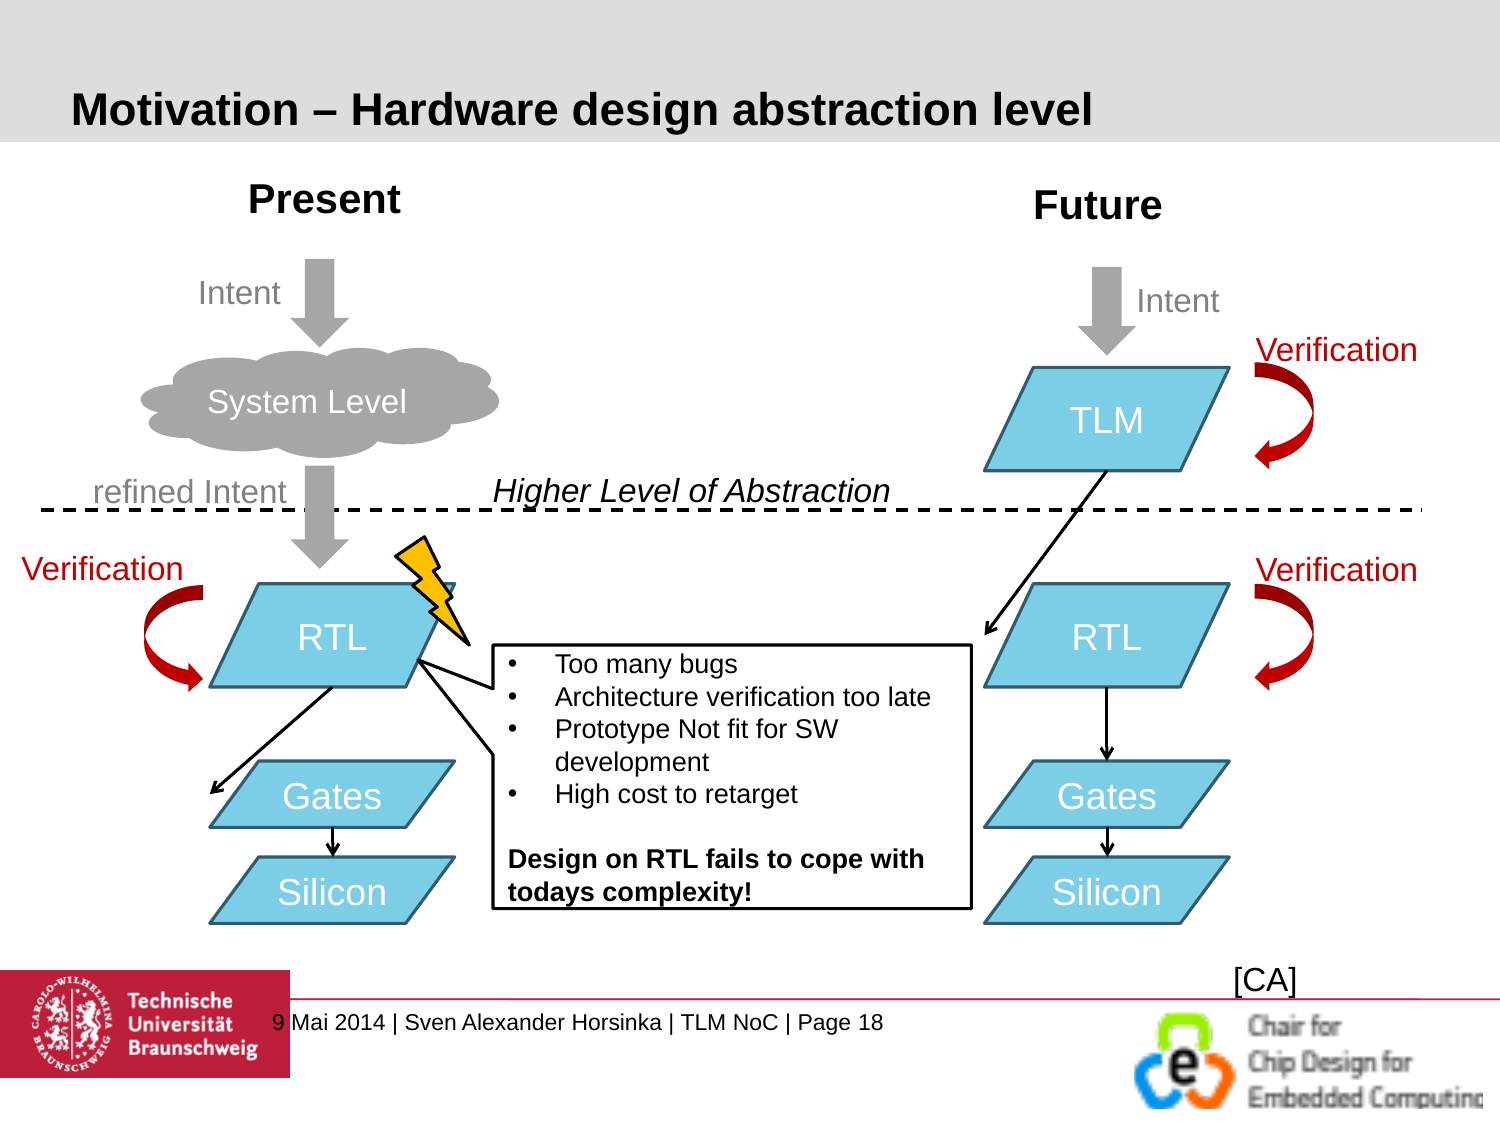

# Motivation – Hardware design abstraction level
Present
Future
Intent

Intent
Verification
System Level

TLM
Higher Level of Abstraction
refined Intent

Verification

Verification
RTL
RTL

Too many bugs
Architecture verification too late
Prototype Not fit for SW development
High cost to retarget

Design on RTL fails to cope with todays complexity!
Gates
Gates
Silicon
Silicon
[CA]